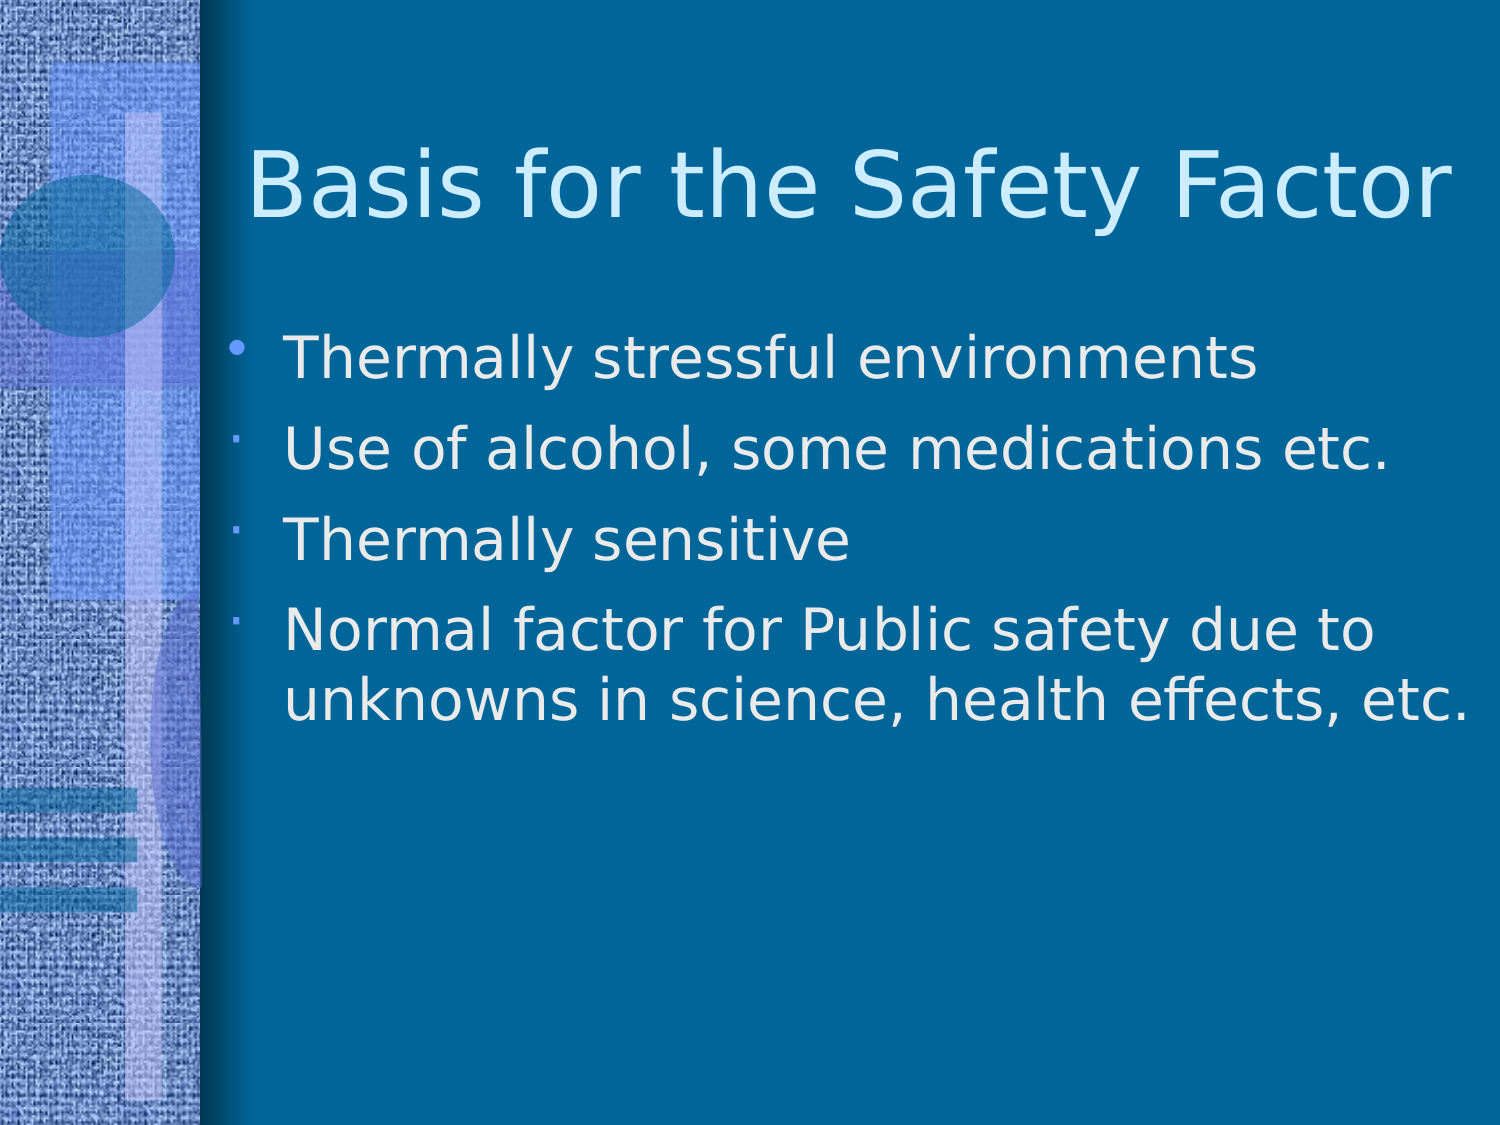

# Basis for the Safety Factor
Thermally stressful environments
Use of alcohol, some medications etc.
Thermally sensitive
Normal factor for Public safety due to unknowns in science, health effects, etc.